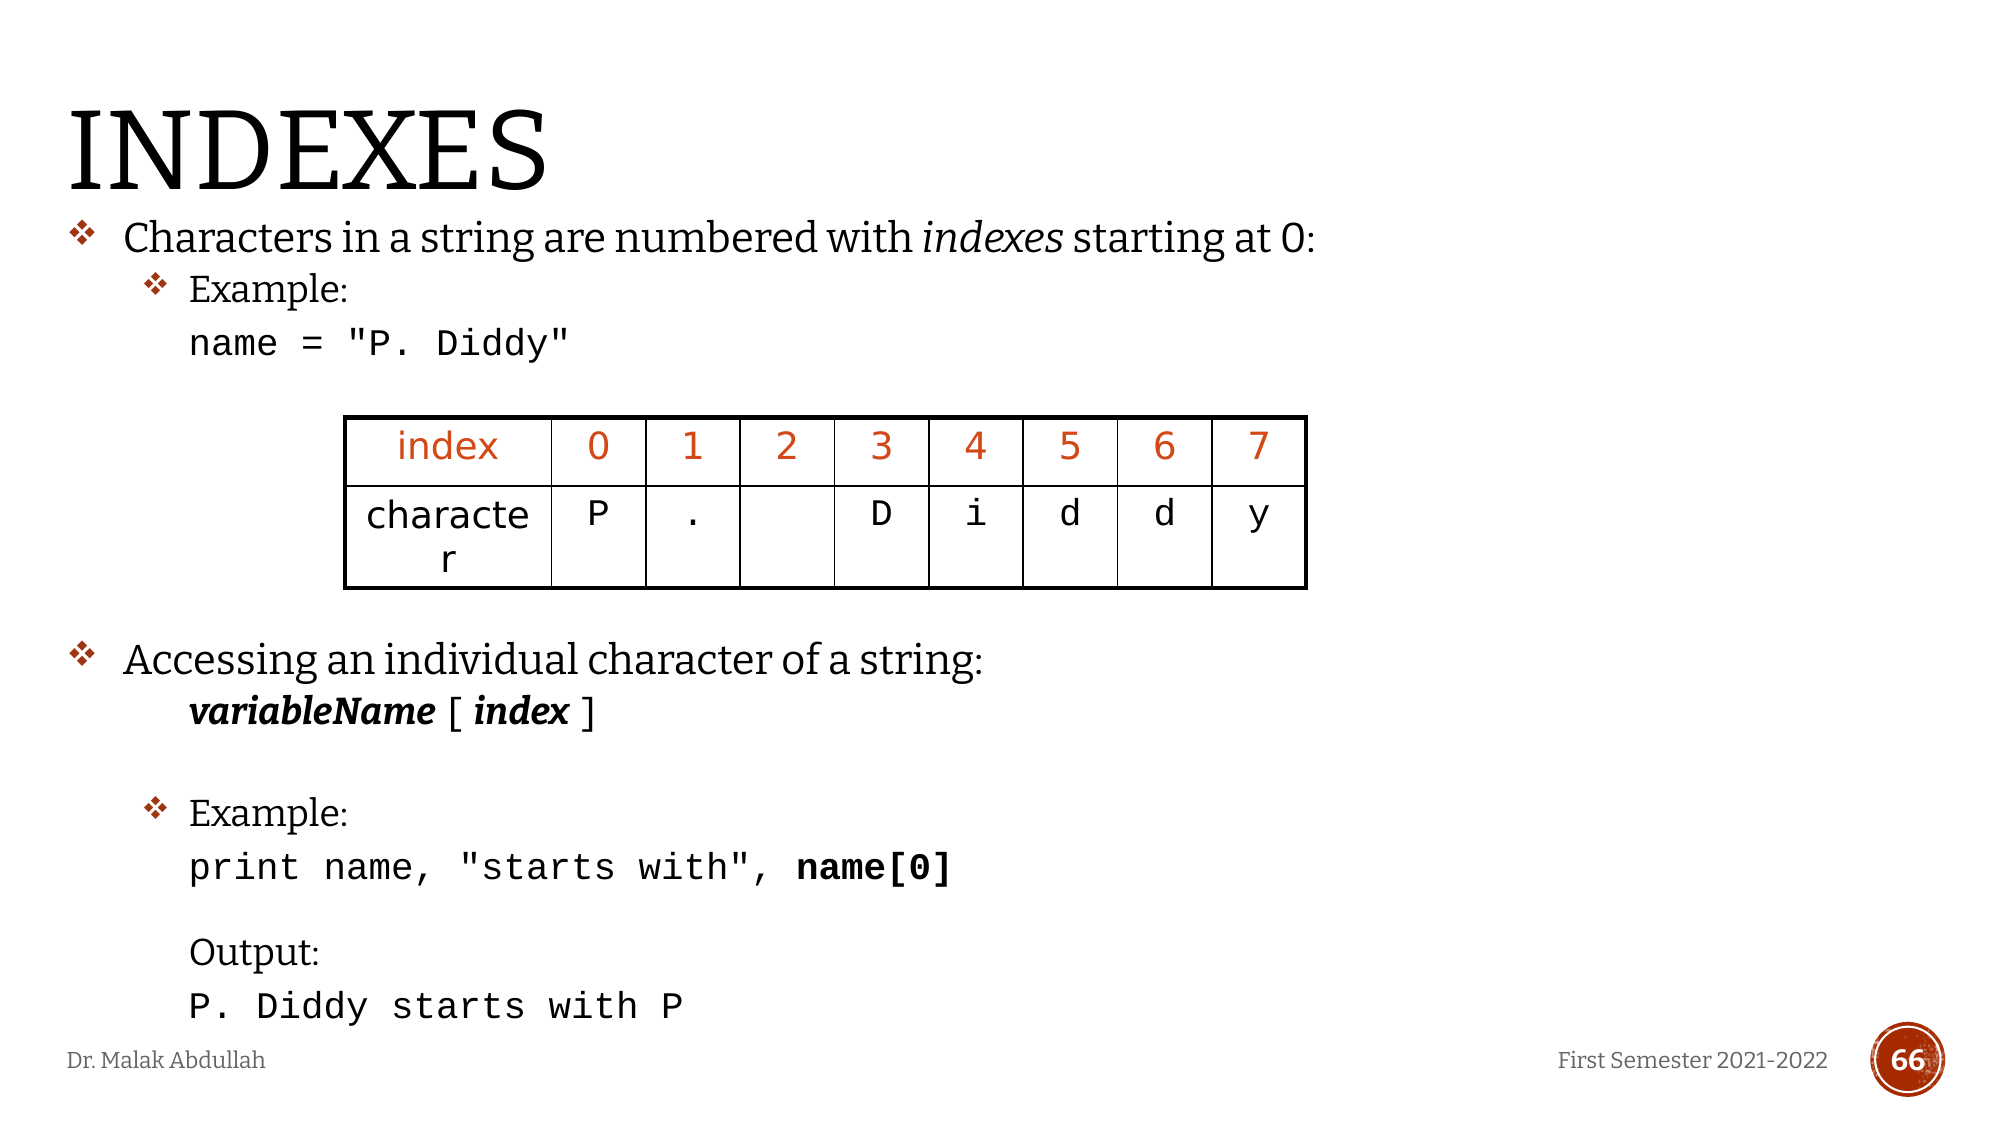

# Indexes
Characters in a string are numbered with indexes starting at 0:
Example:
	name = "P. Diddy"

Accessing an individual character of a string:
	variableName [ index ]

Example:
	print name, "starts with", name[0]

	Output:
	P. Diddy starts with P
| index | 0 | 1 | 2 | 3 | 4 | 5 | 6 | 7 |
| --- | --- | --- | --- | --- | --- | --- | --- | --- |
| character | P | . |  | D | i | d | d | y |
Dr. Malak Abdullah
First Semester 2021-2022
66